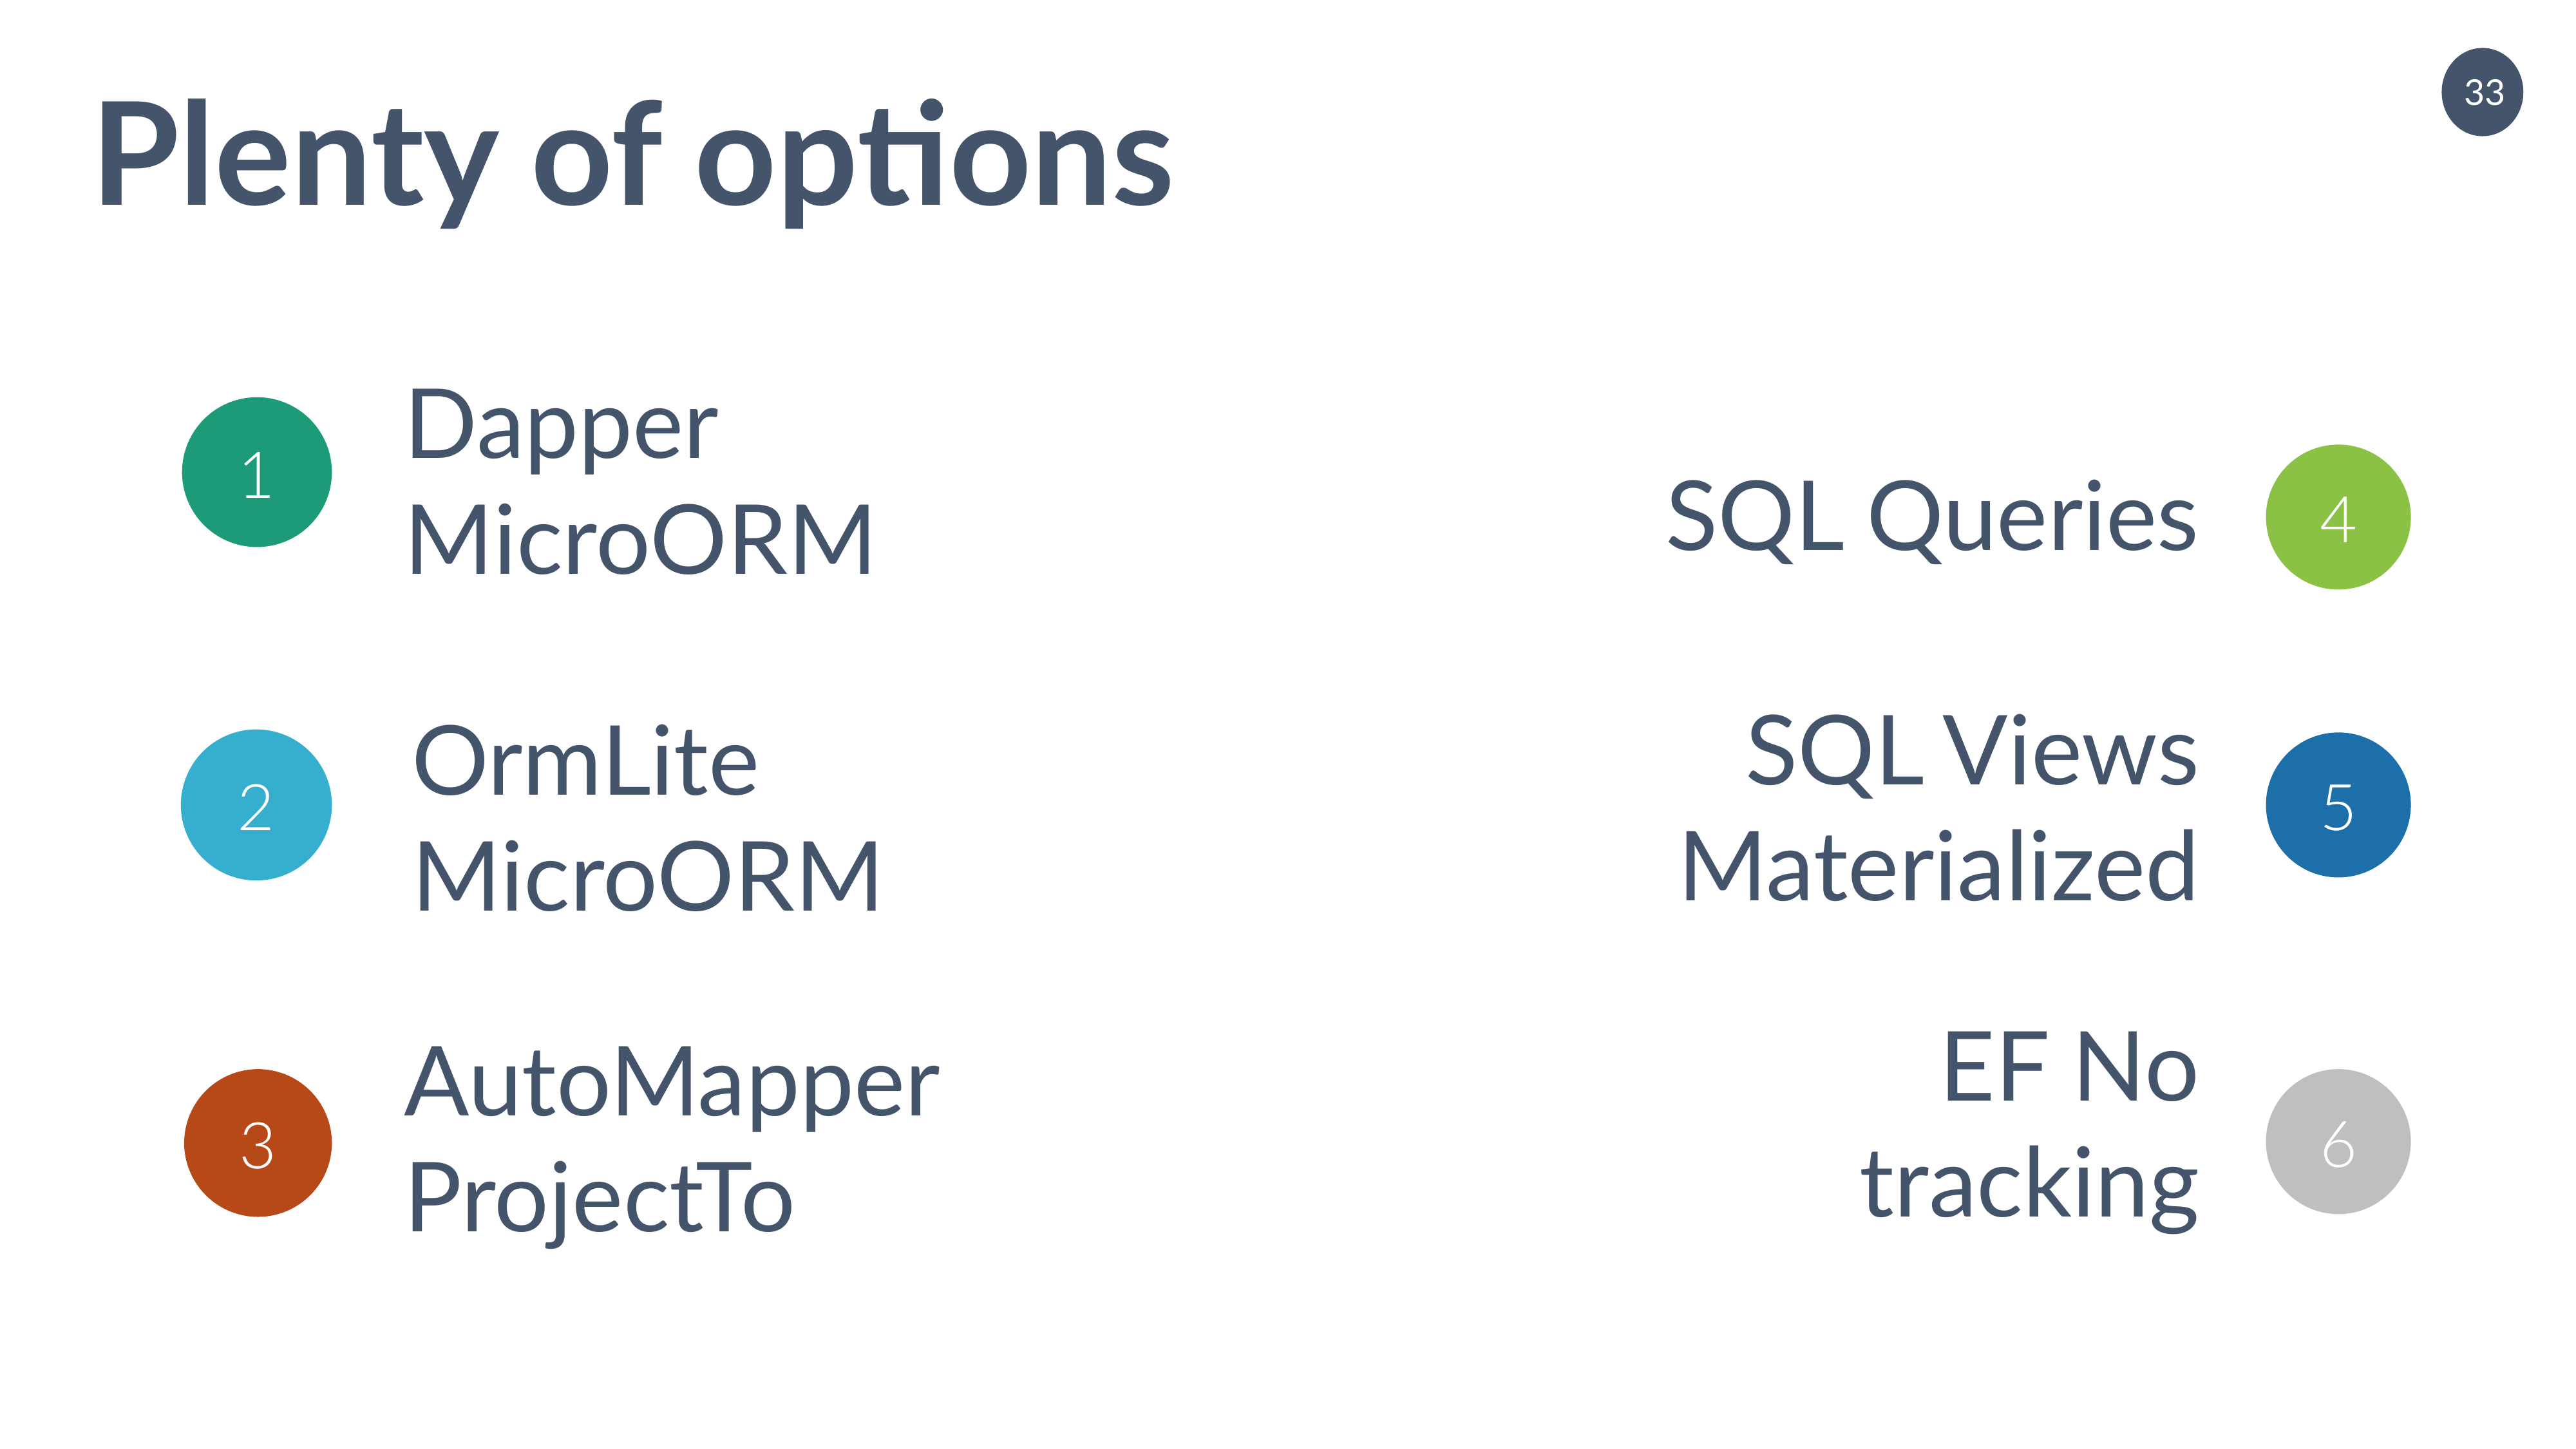

Plenty of options
Dapper
MicroORM
1
4
SQL Queries

SQL Views
Materialized

OrmLite
MicroORM
2
5
EF No tracking

AutoMapper
ProjectTo
3
6